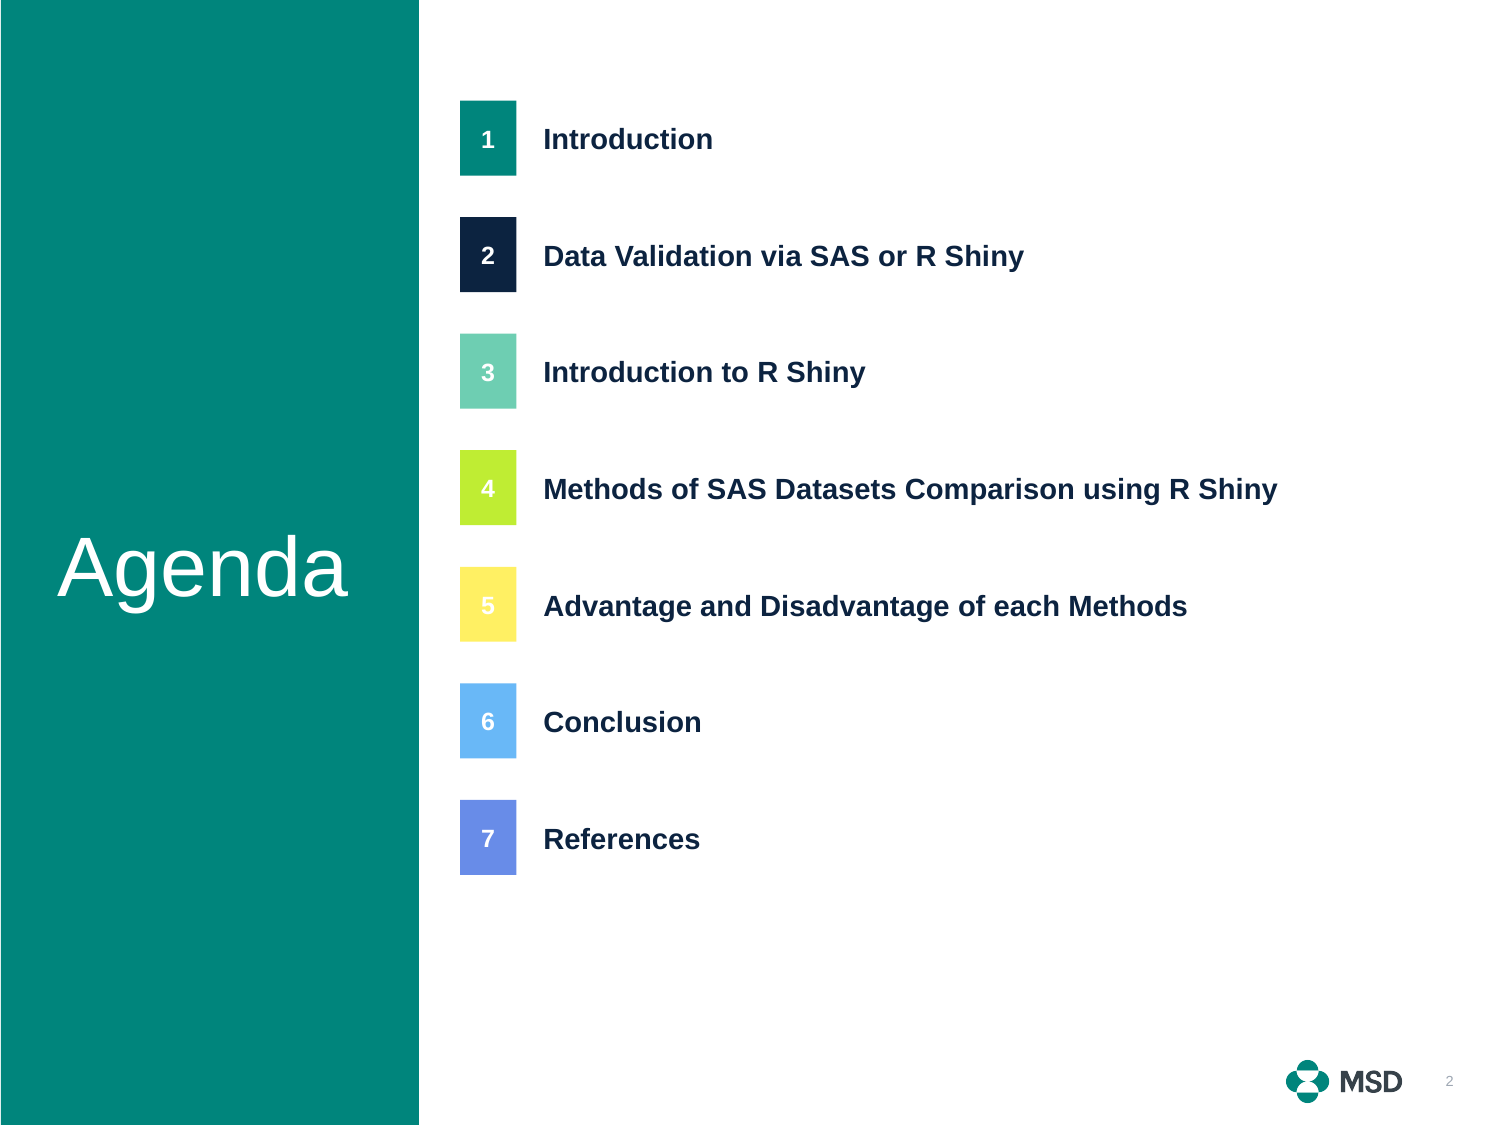

1
Introduction
2
Data Validation via SAS or R Shiny
3
Introduction to R Shiny
4
Methods of SAS Datasets Comparison using R Shiny
5
Advantage and Disadvantage of each Methods
6
Conclusion
7
References
2